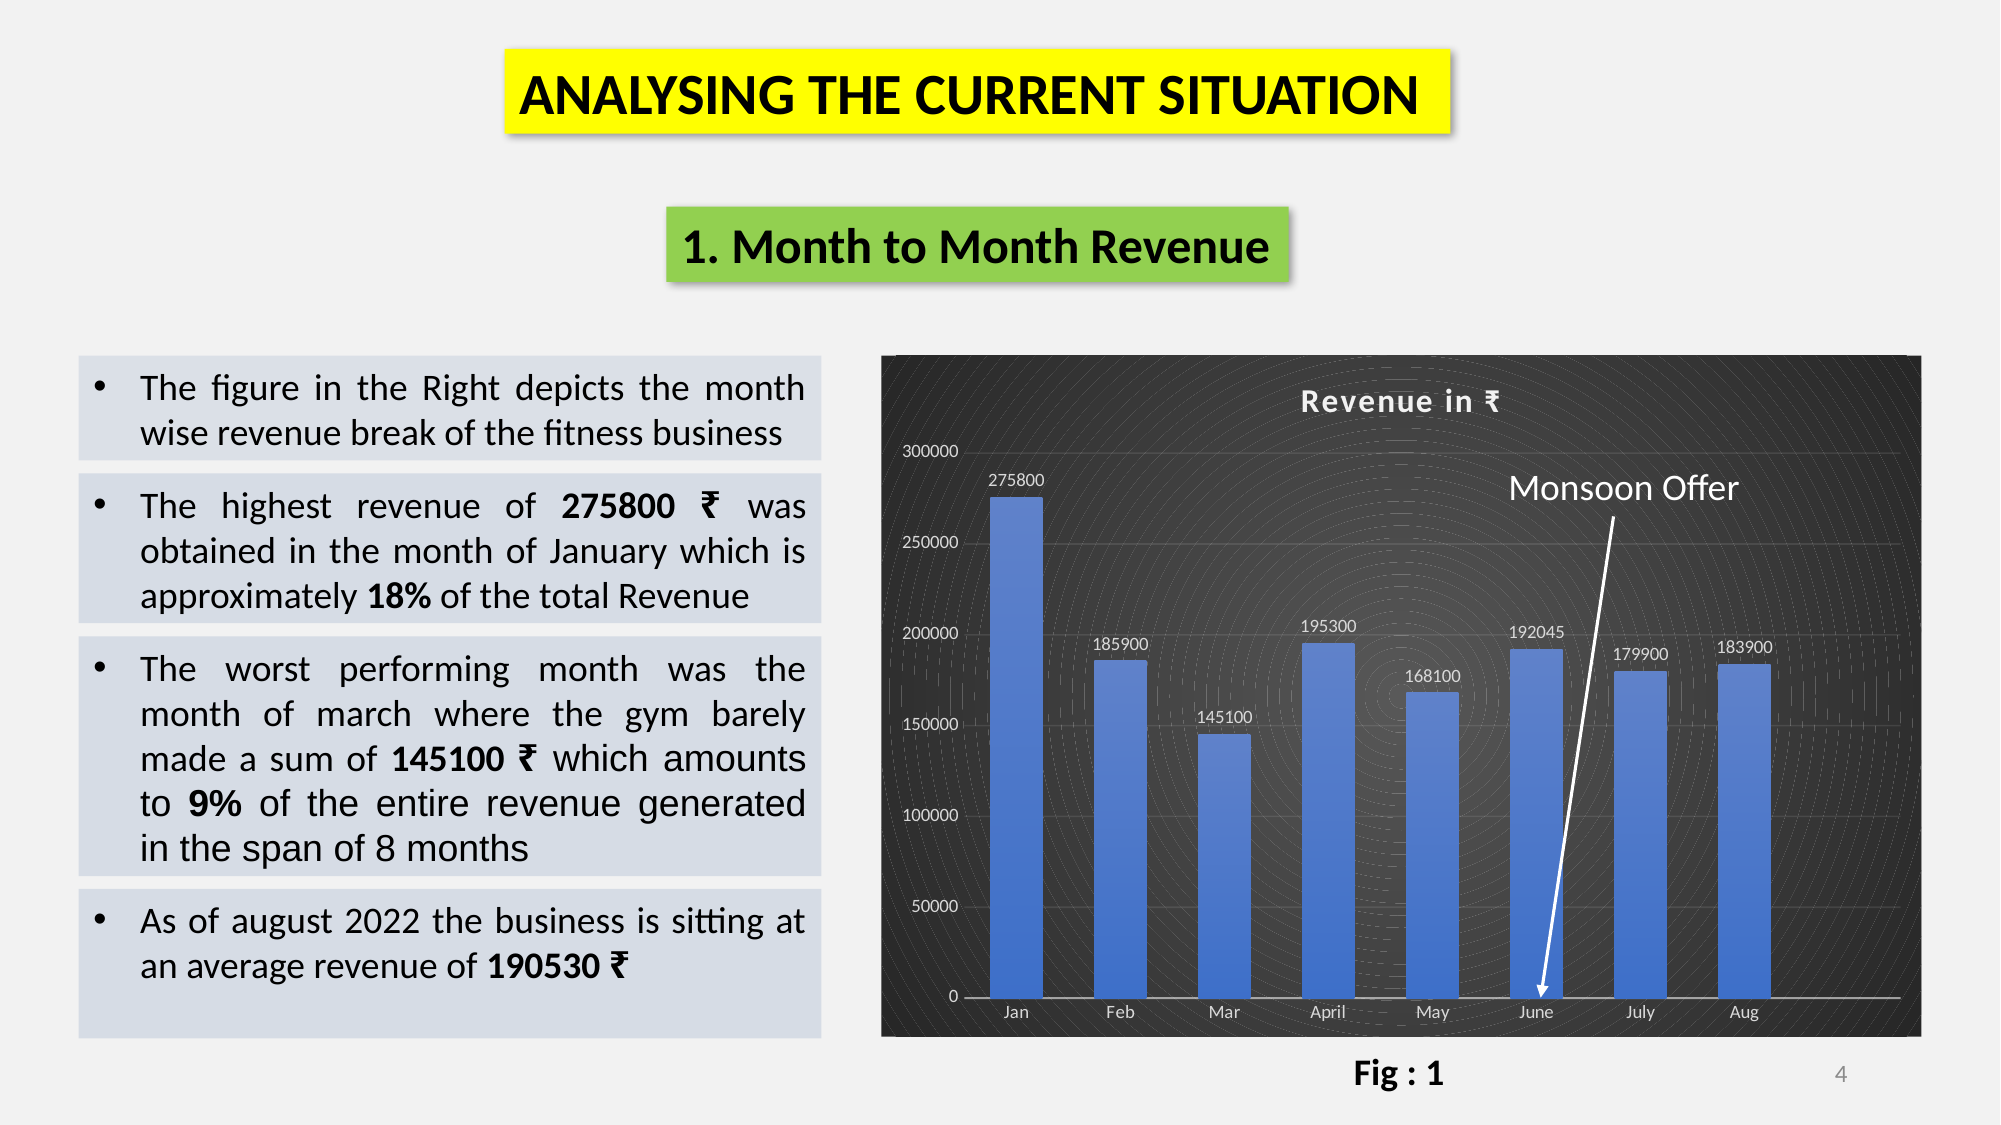

ANALYSING THE CURRENT SITUATION
# 1. Month to Month Revenue
The figure in the Right depicts the month wise revenue break of the fitness business

### Chart:

| Category | Revenue in ₹ |
|---|---|
| Jan | 275800.0 |
| Feb | 185900.0 |
| Mar | 145100.0 |
| April | 195300.0 |
| May | 168100.0 |
| June | 192045.0 |
| July | 179900.0 |
| Aug | 183900.0 |
Monsoon Offer
The highest revenue of 275800 ₹ was obtained in the month of January which is approximately 18% of the total Revenue
The worst performing month was the month of march where the gym barely made a sum of 145100 ₹ which amounts to 9% of the entire revenue generated in the span of 8 months
As of august 2022 the business is sitting at an average revenue of 190530 ₹

Fig : 1
4